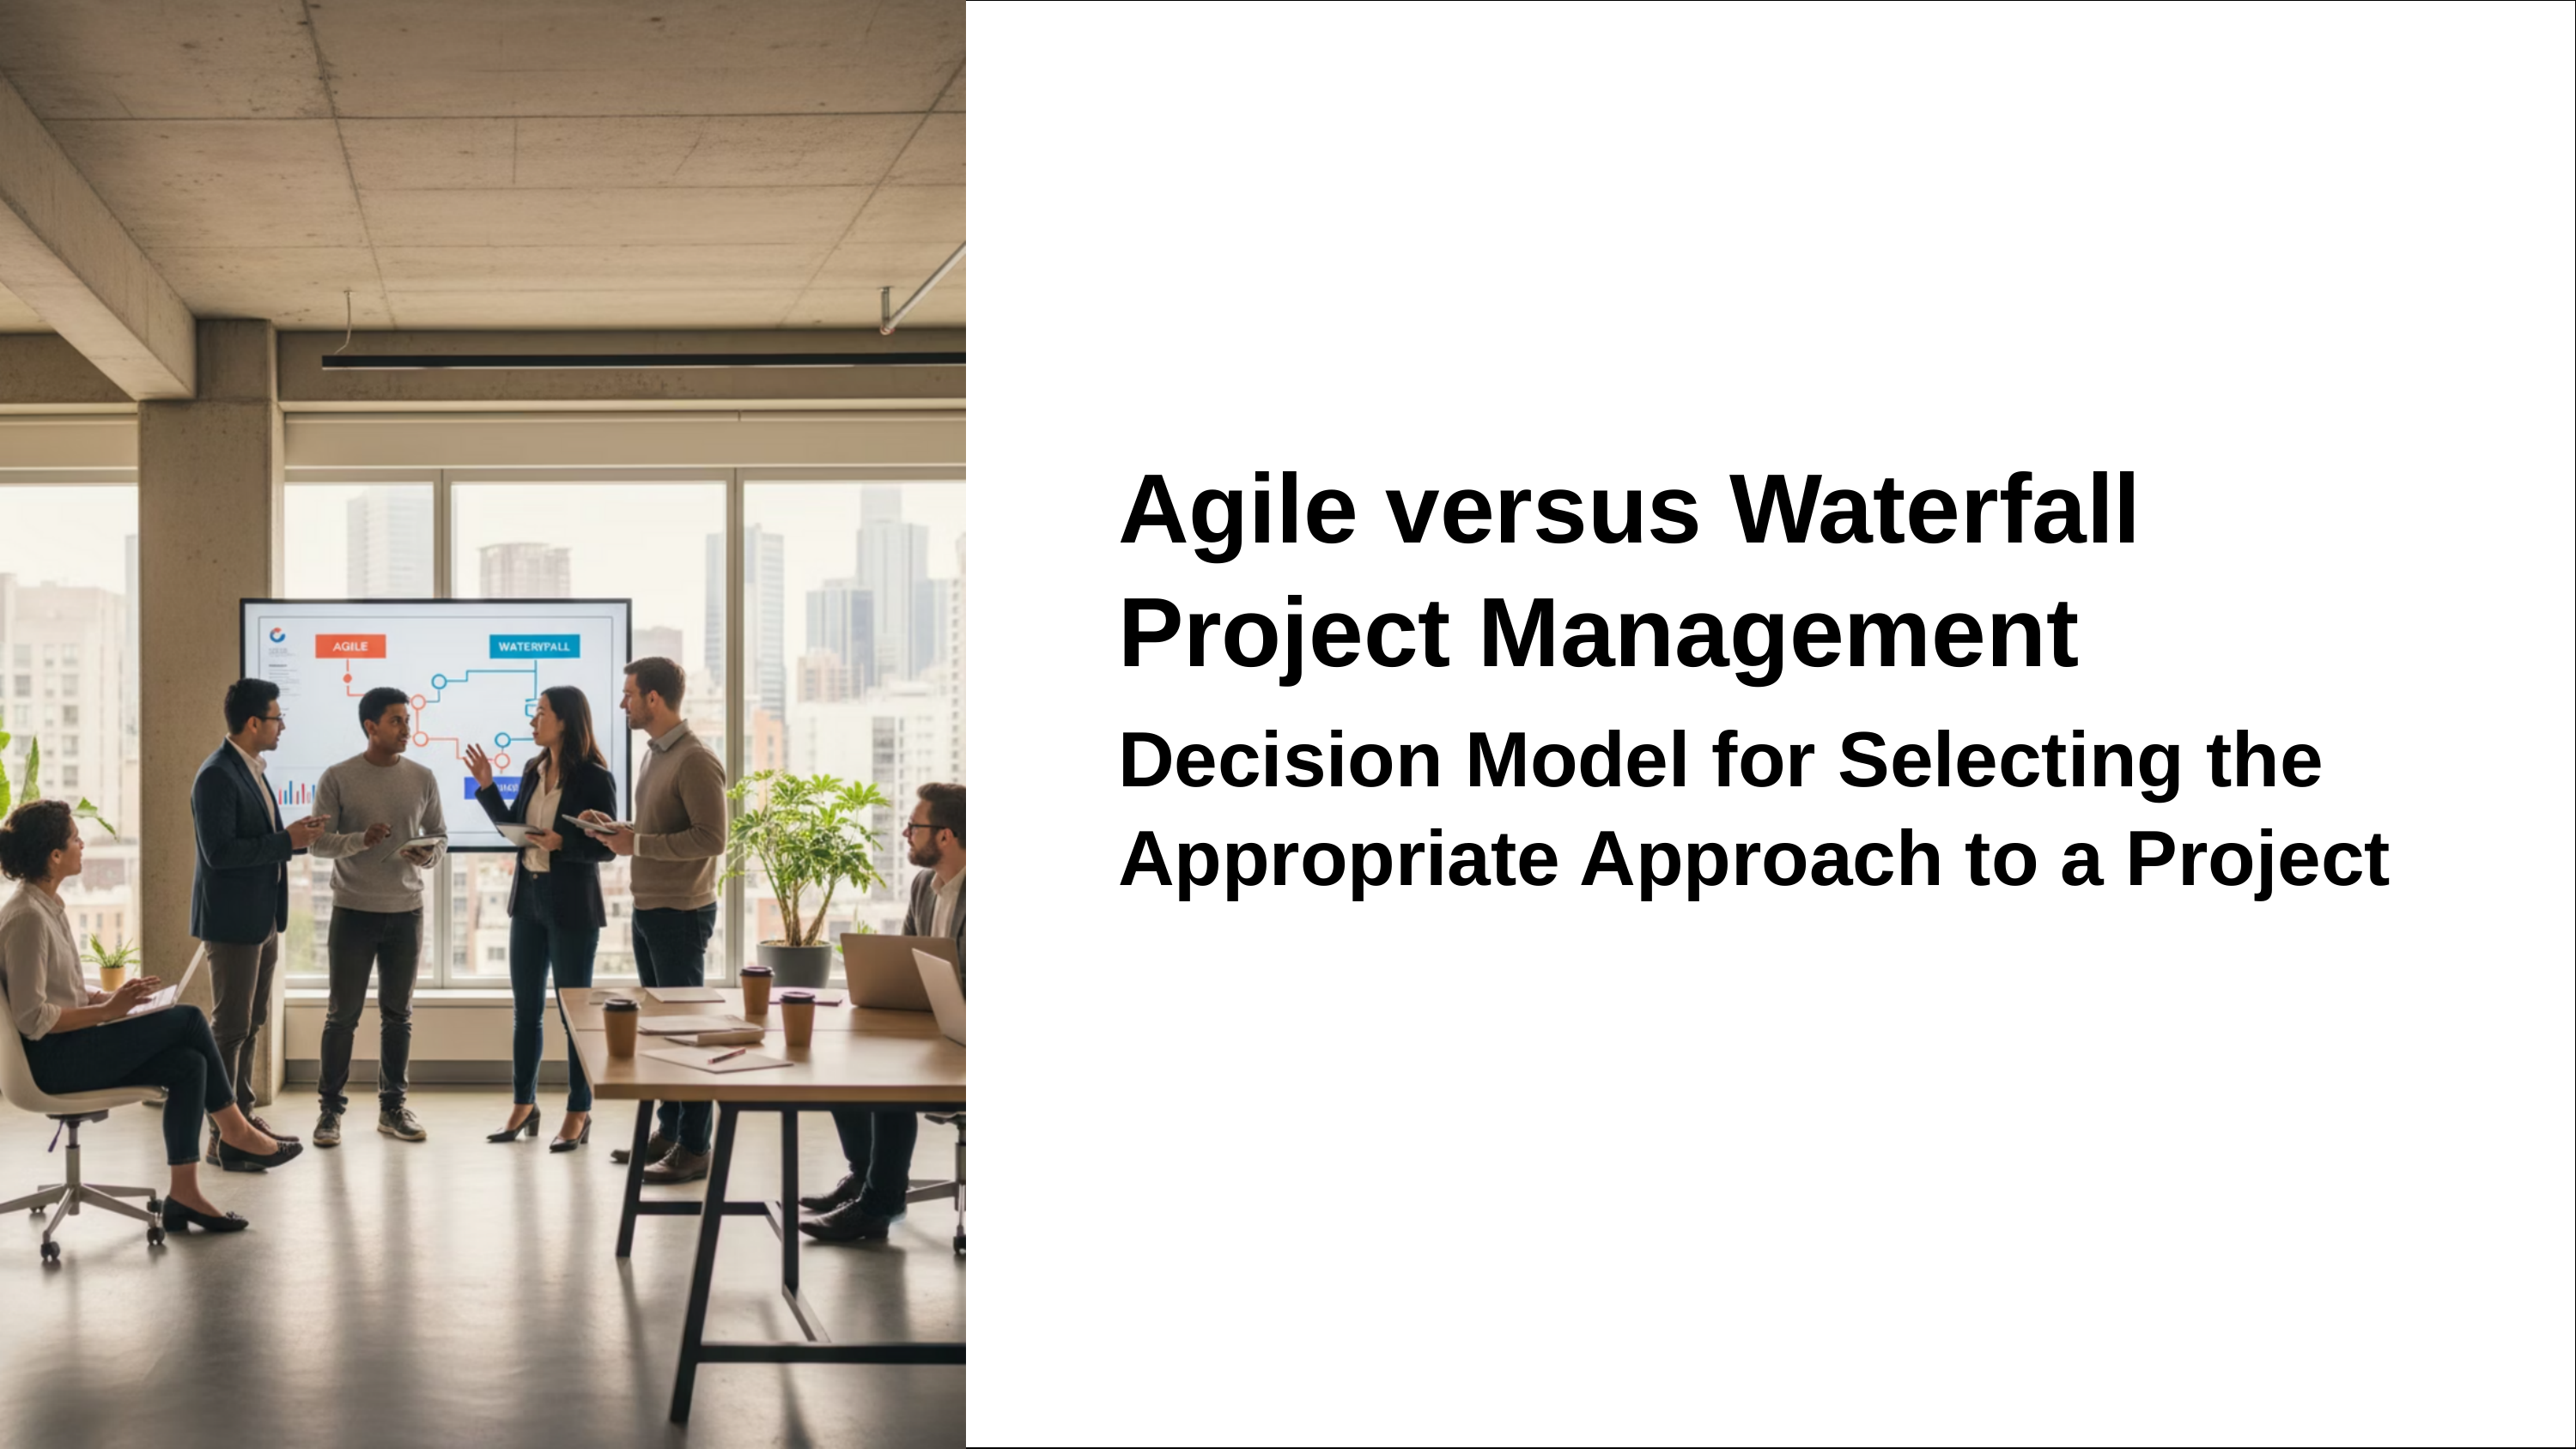

Agile versus Waterfall Project Management
Decision Model for Selecting the Appropriate Approach to a Project